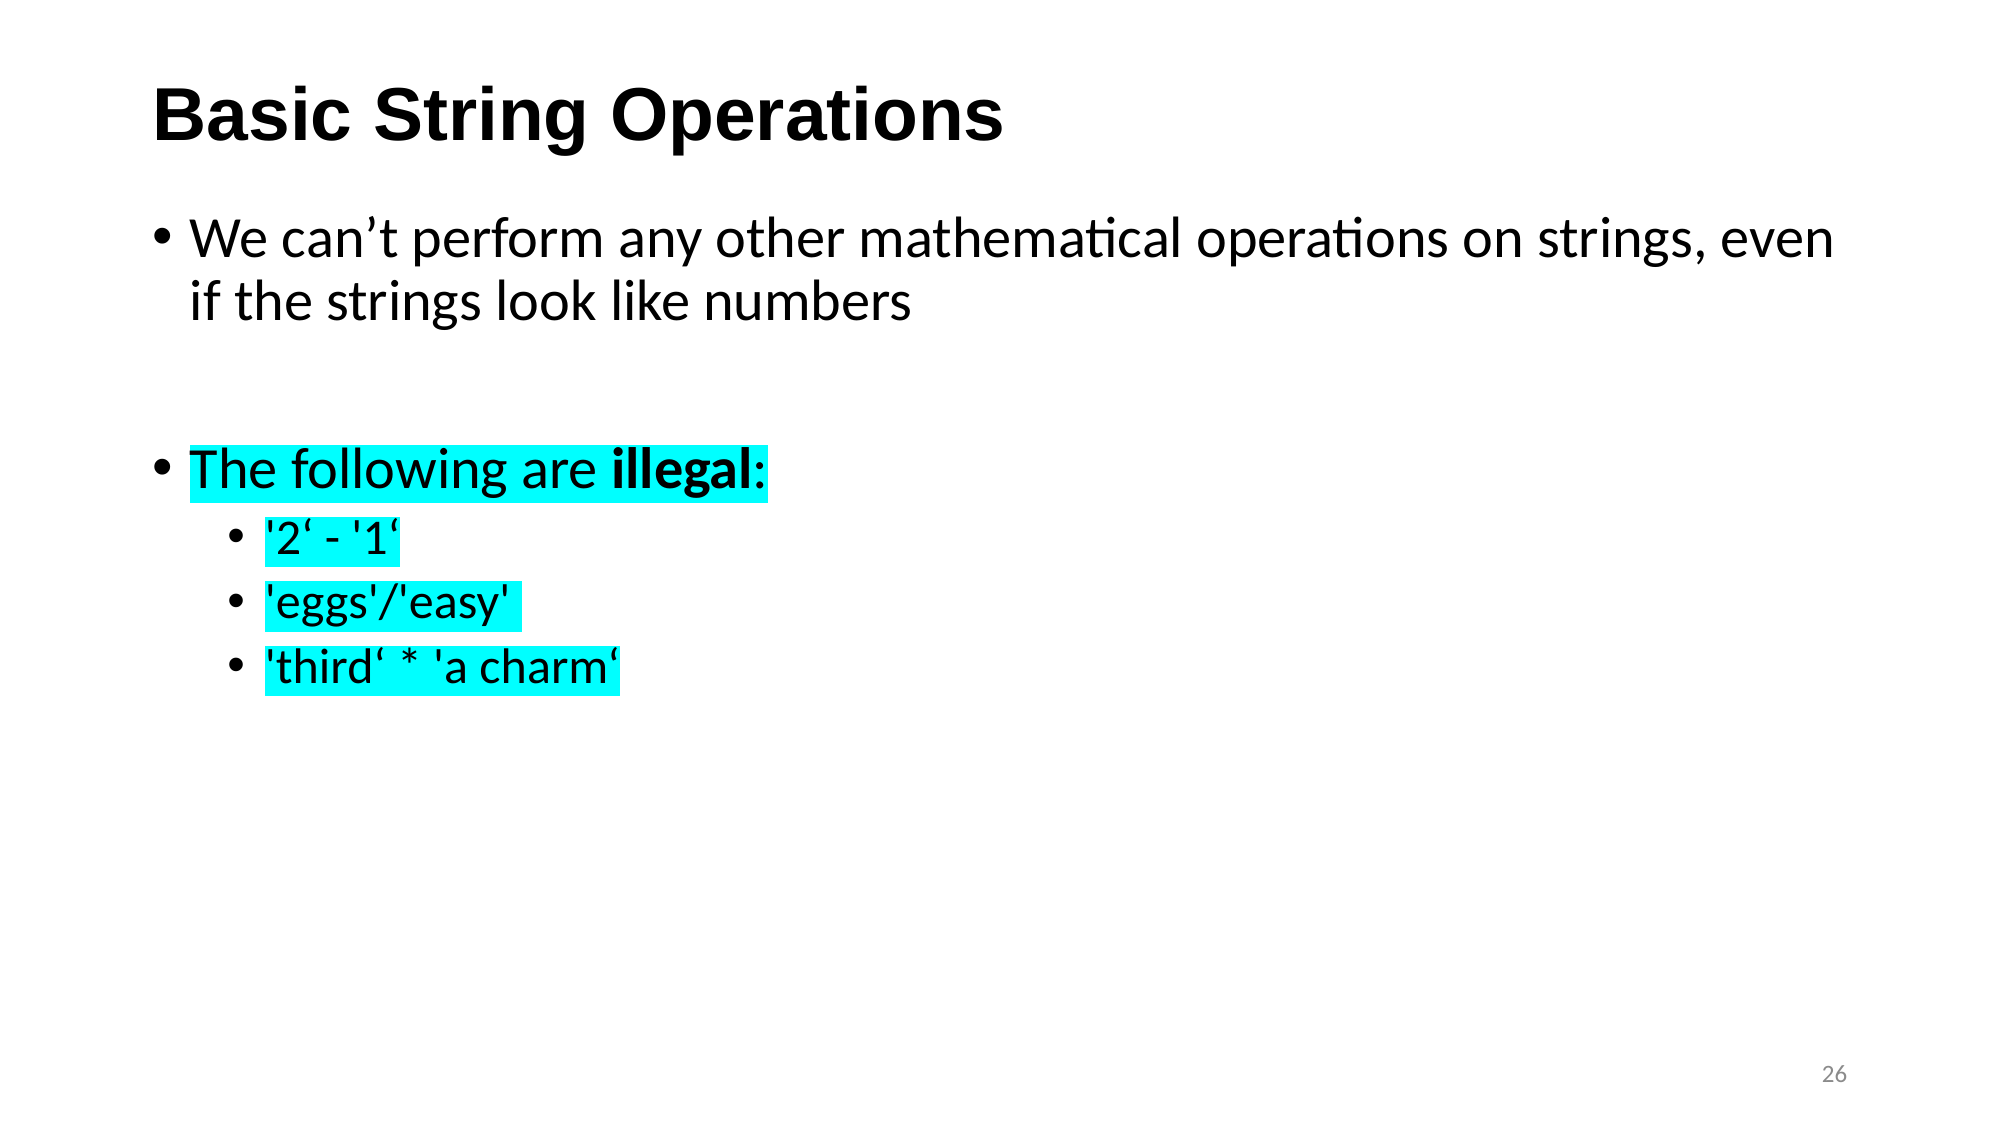

# Basic String Operations
We can’t perform any other mathematical operations on strings, even if the strings look like numbers

The following are illegal:
'2‘ - '1‘
'eggs'/'easy'
'third‘ * 'a charm‘

26